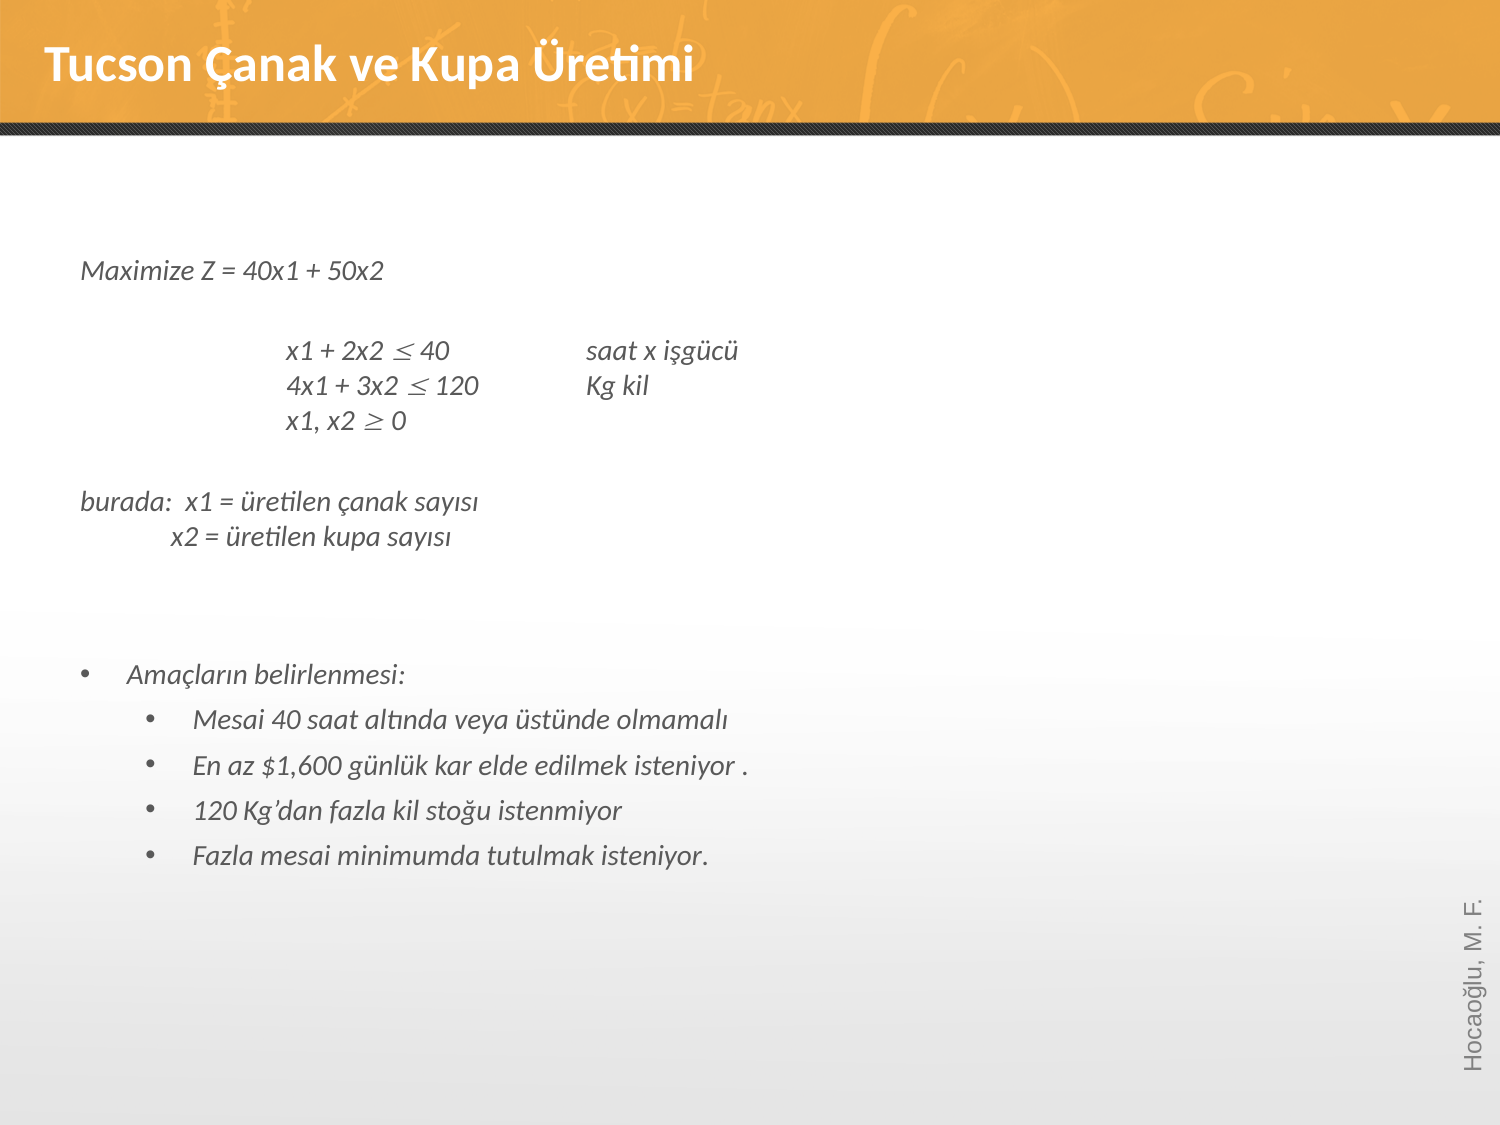

# Tucson Çanak ve Kupa Üretimi
Maximize Z = 40x1 + 50x2

		x1 + 2x2 ≤ 40 	saat x işgücü
		4x1 + 3x2 ≤ 120	Kg kil
		x1, x2 ≥ 0

burada:  x1 = üretilen çanak sayısı
              x2 = üretilen kupa sayısı

Amaçların belirlenmesi:
Mesai 40 saat altında veya üstünde olmamalı
En az $1,600 günlük kar elde edilmek isteniyor .
120 Kg’dan fazla kil stoğu istenmiyor
Fazla mesai minimumda tutulmak isteniyor.